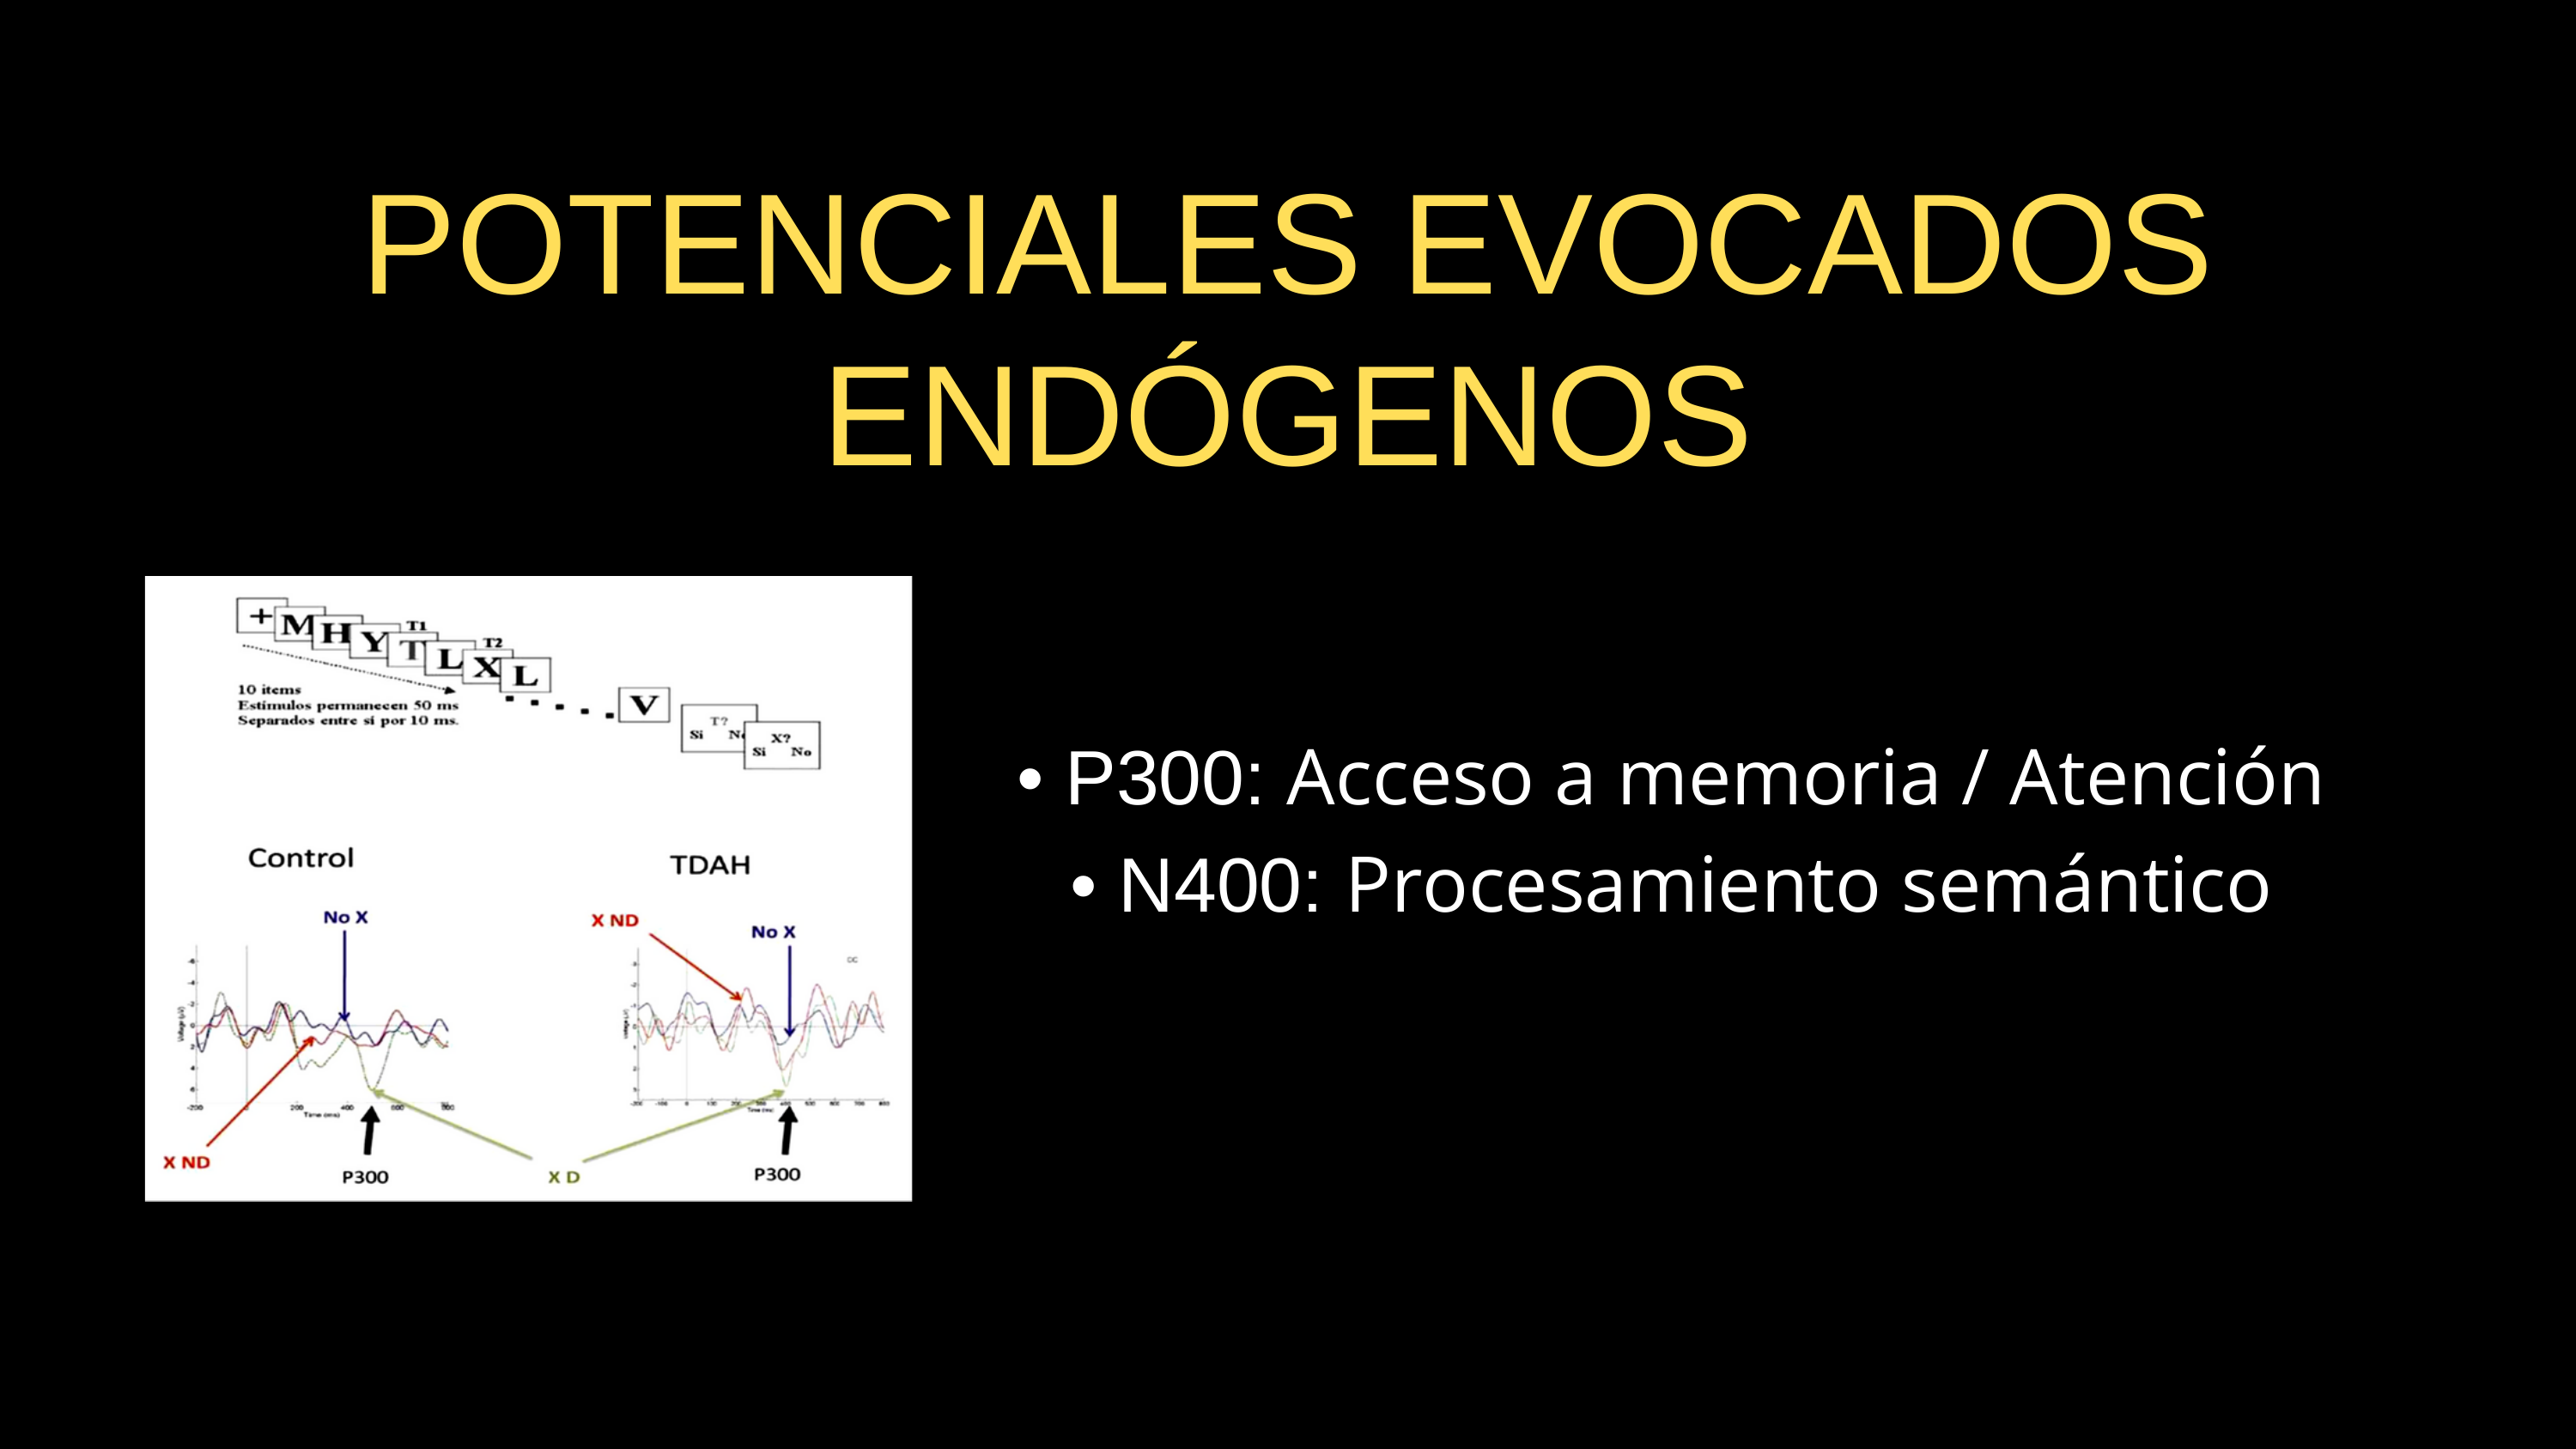

POTENCIALES EVOCADOS
ENDÓGENOS

• P300: Acceso a memoria / Atención
• N400: Procesamiento semántico